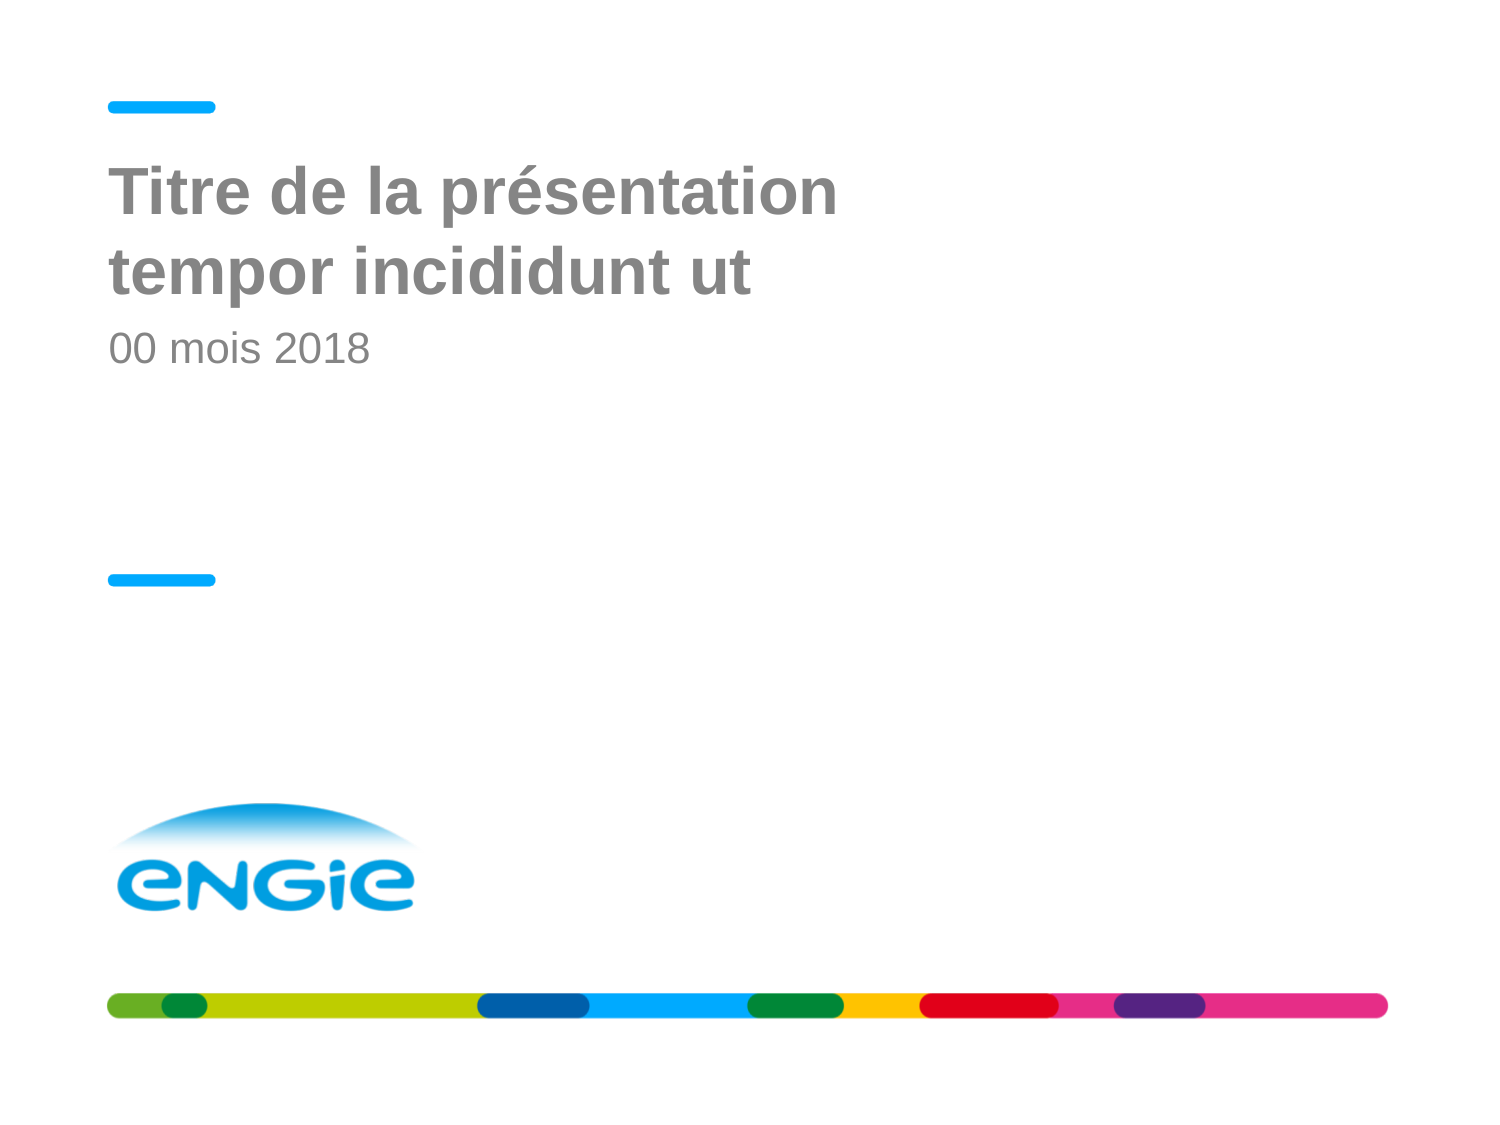

Titre de la présentation
tempor incididunt ut
00 mois 2018